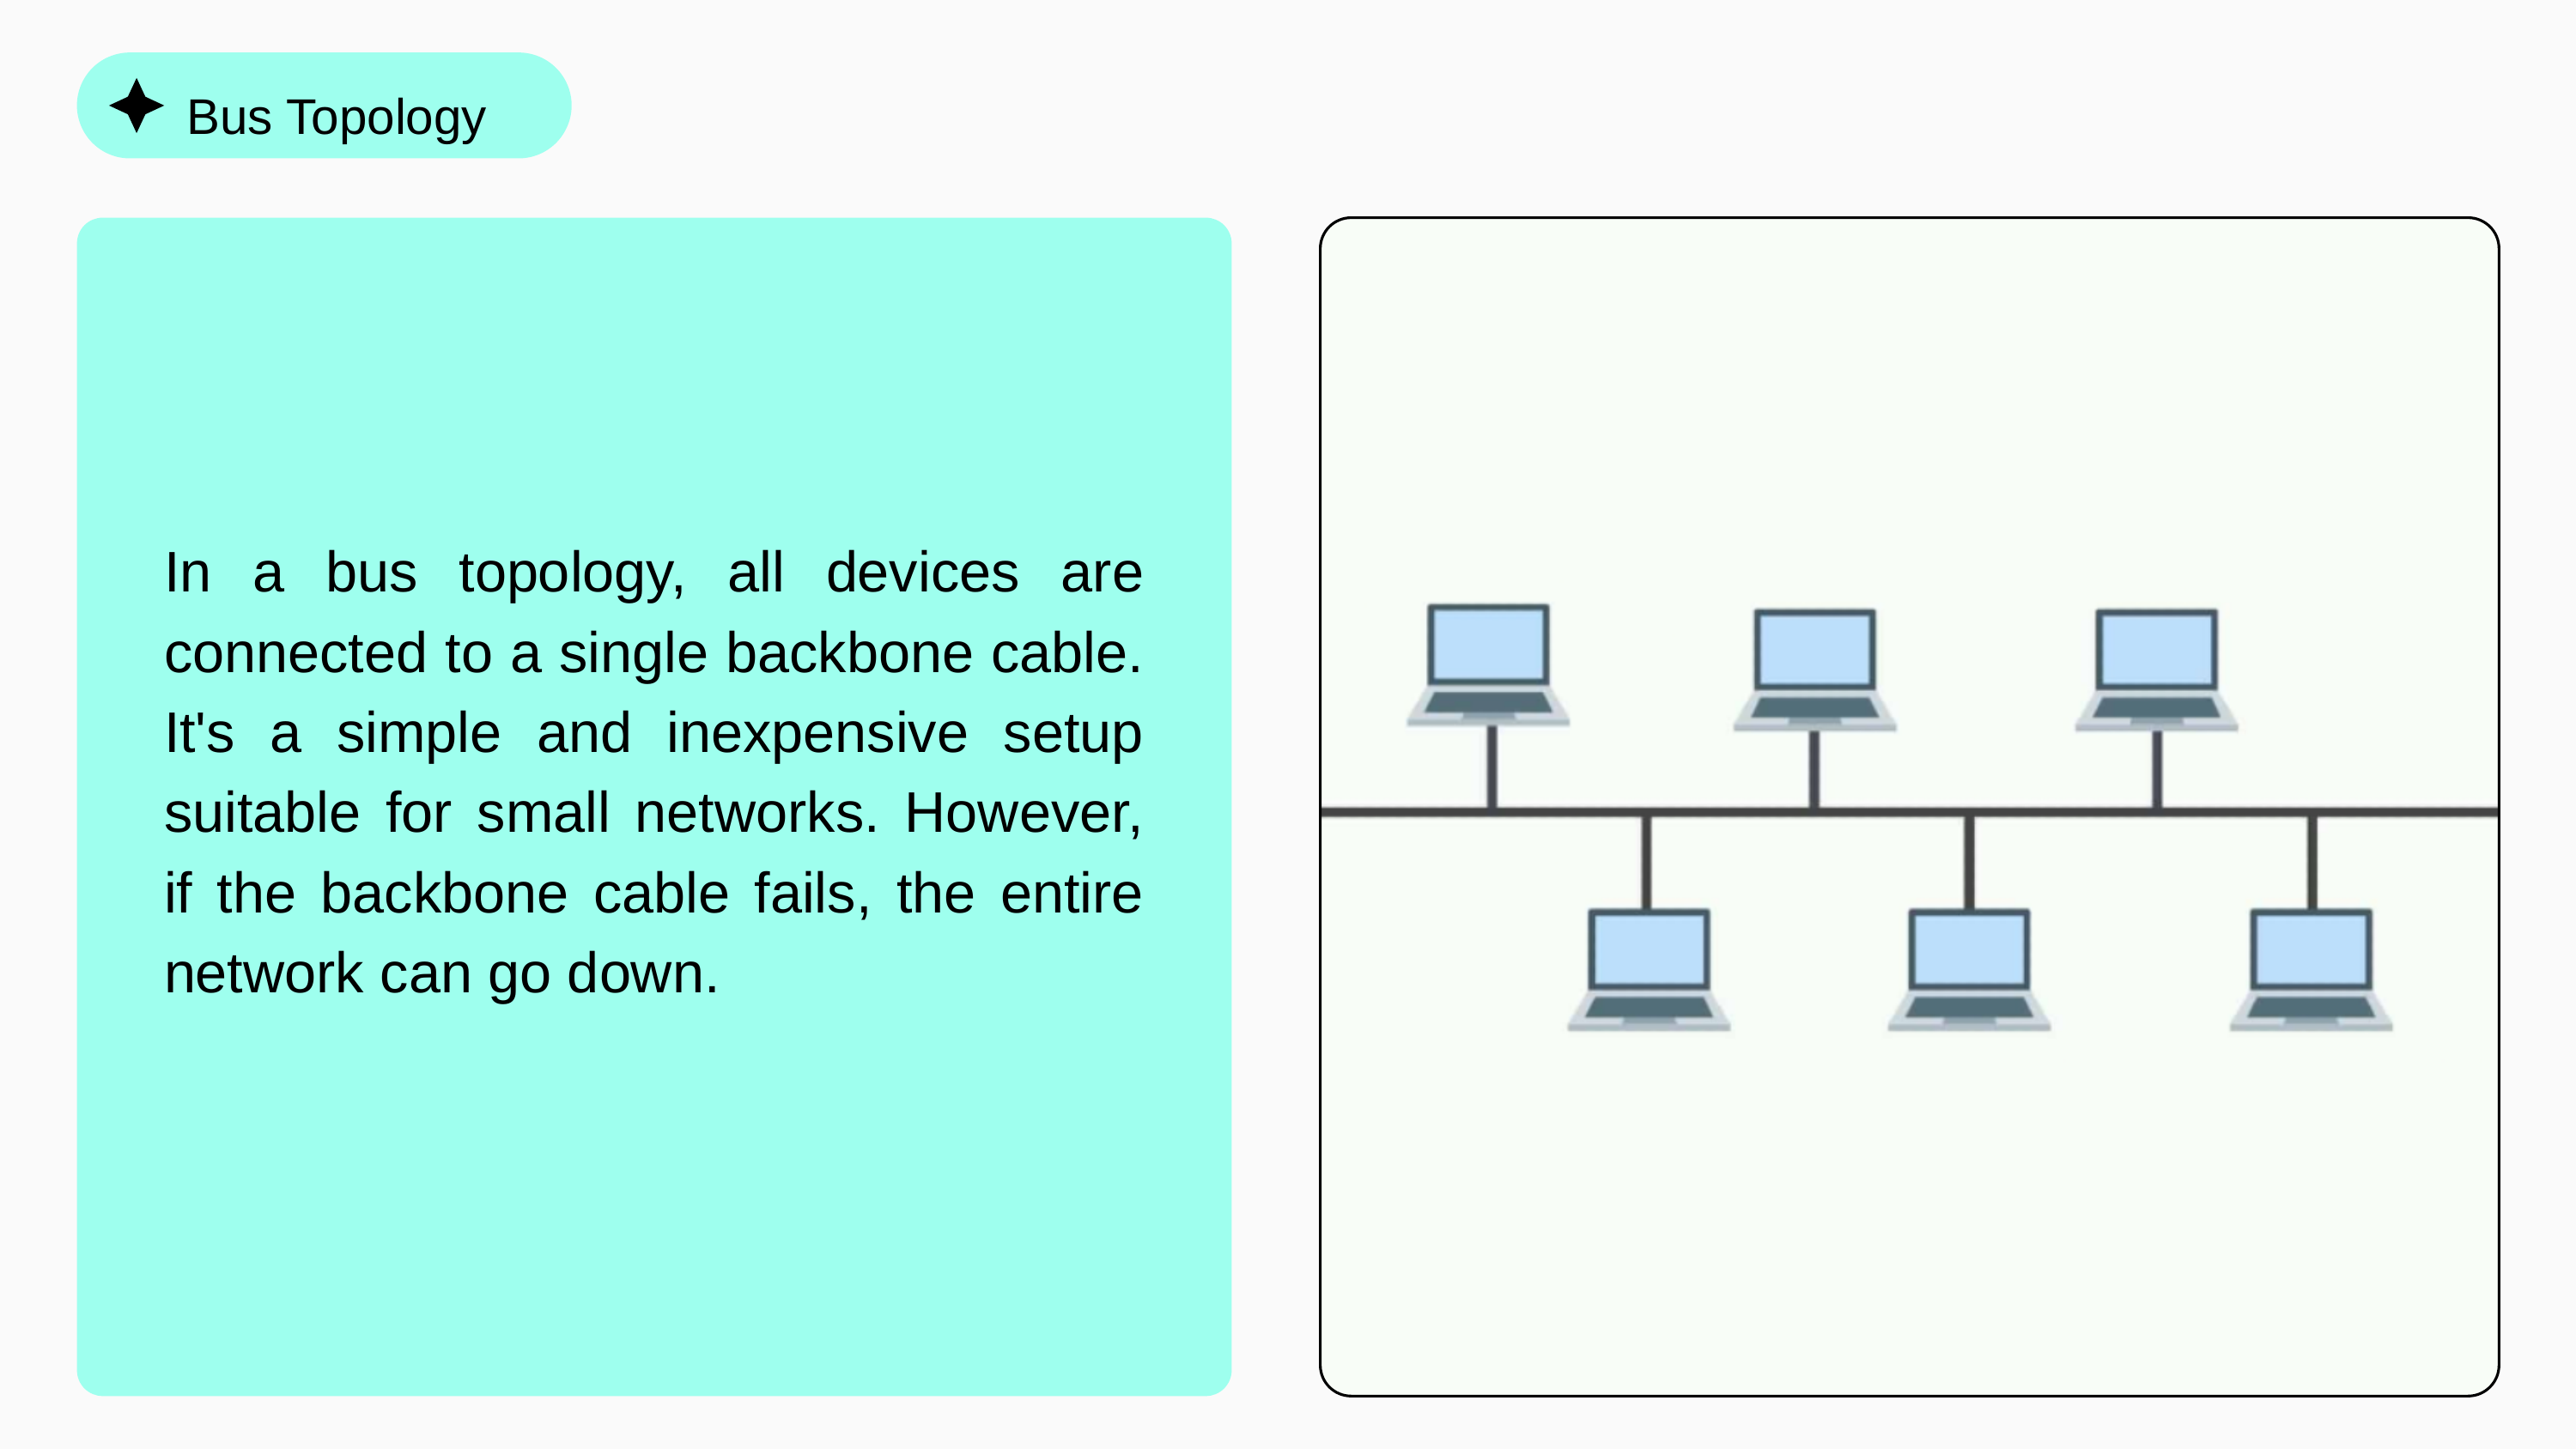

Bus Topology

In a bus topology, all devices are connected to a single backbone cable. It's a simple and inexpensive setup suitable for small networks. However, if the backbone cable fails, the entire network can go down.